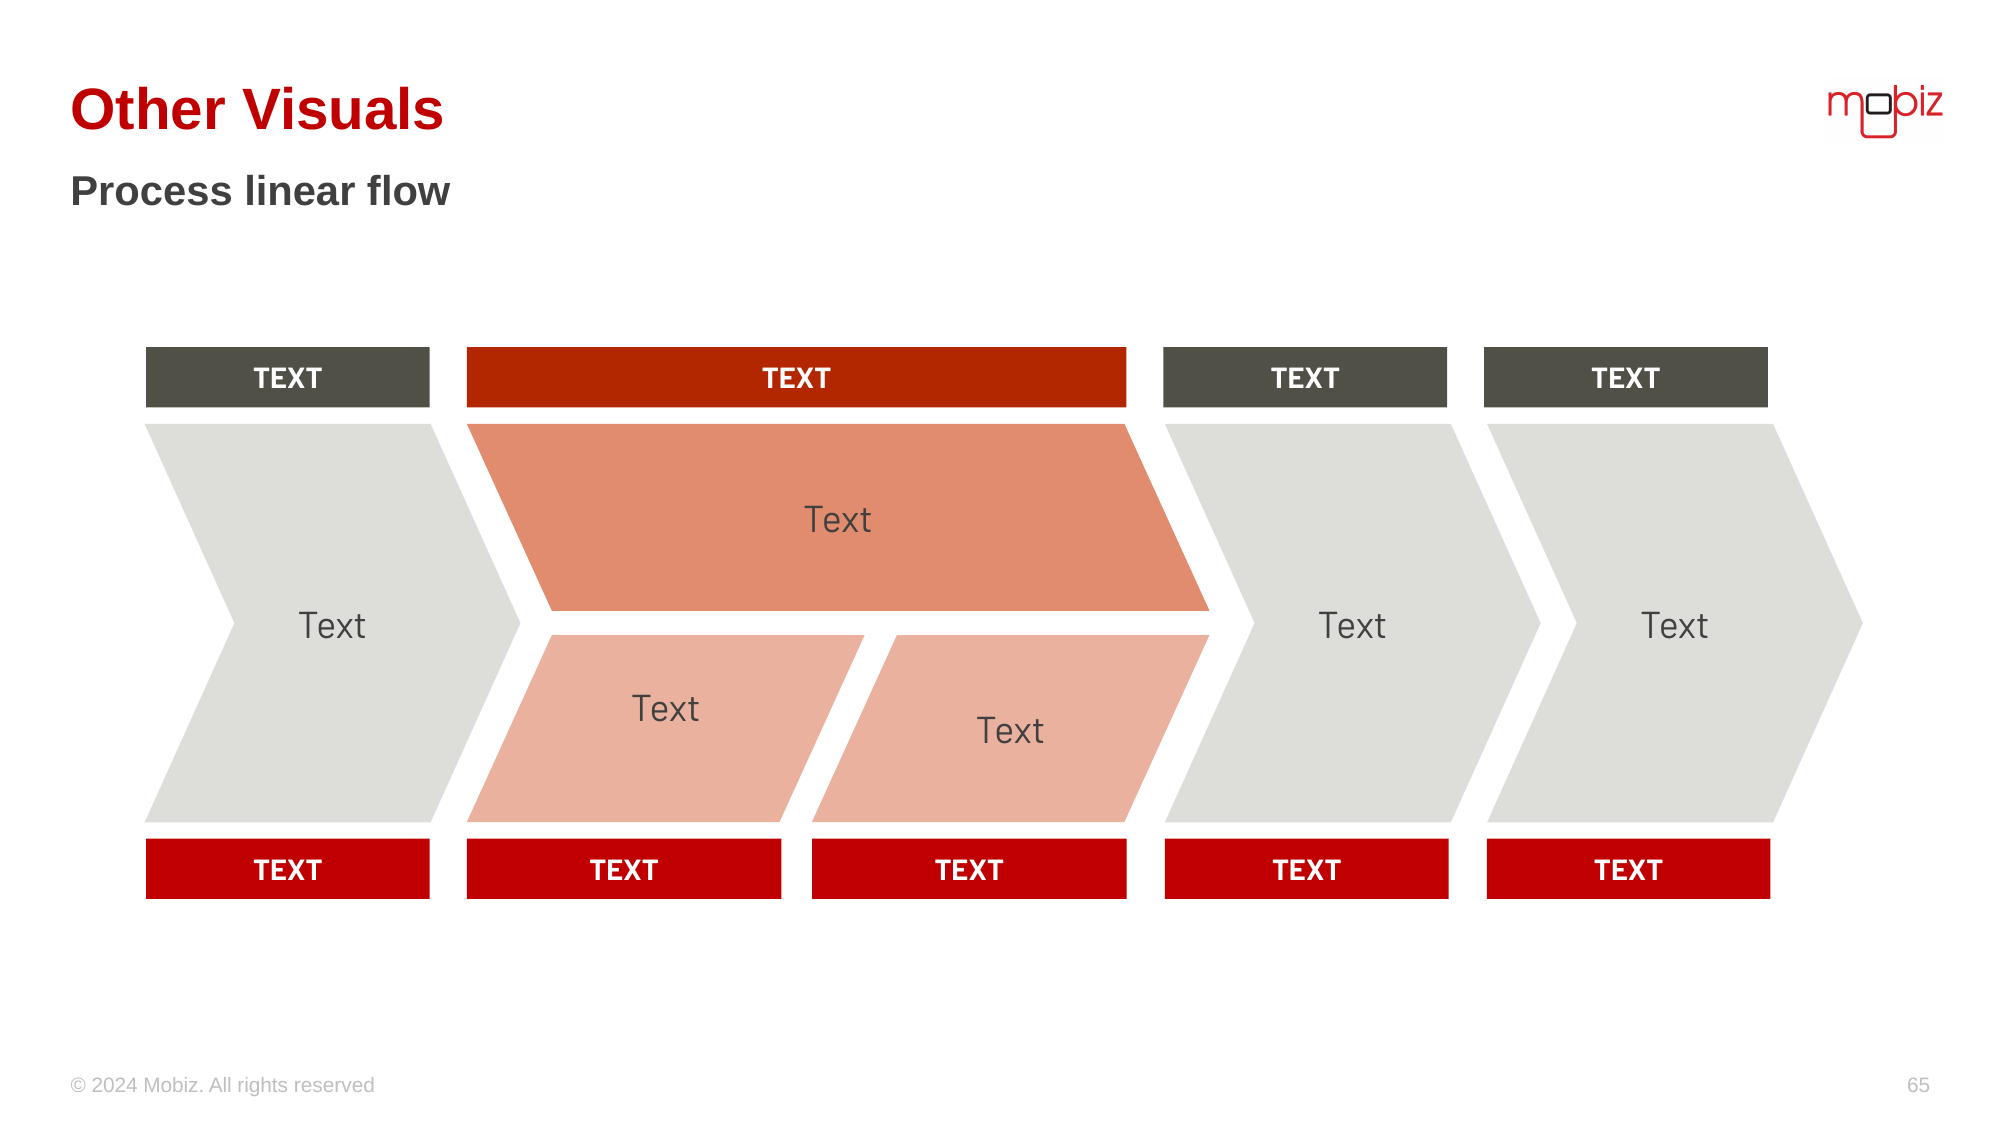

# Other Visuals
Process linear flow
Text
Text
Text
Text
Text
Text
Text
Text
Text

Text

Text
Text
Text
Text
Text
© 2024 Mobiz. All rights reserved
65